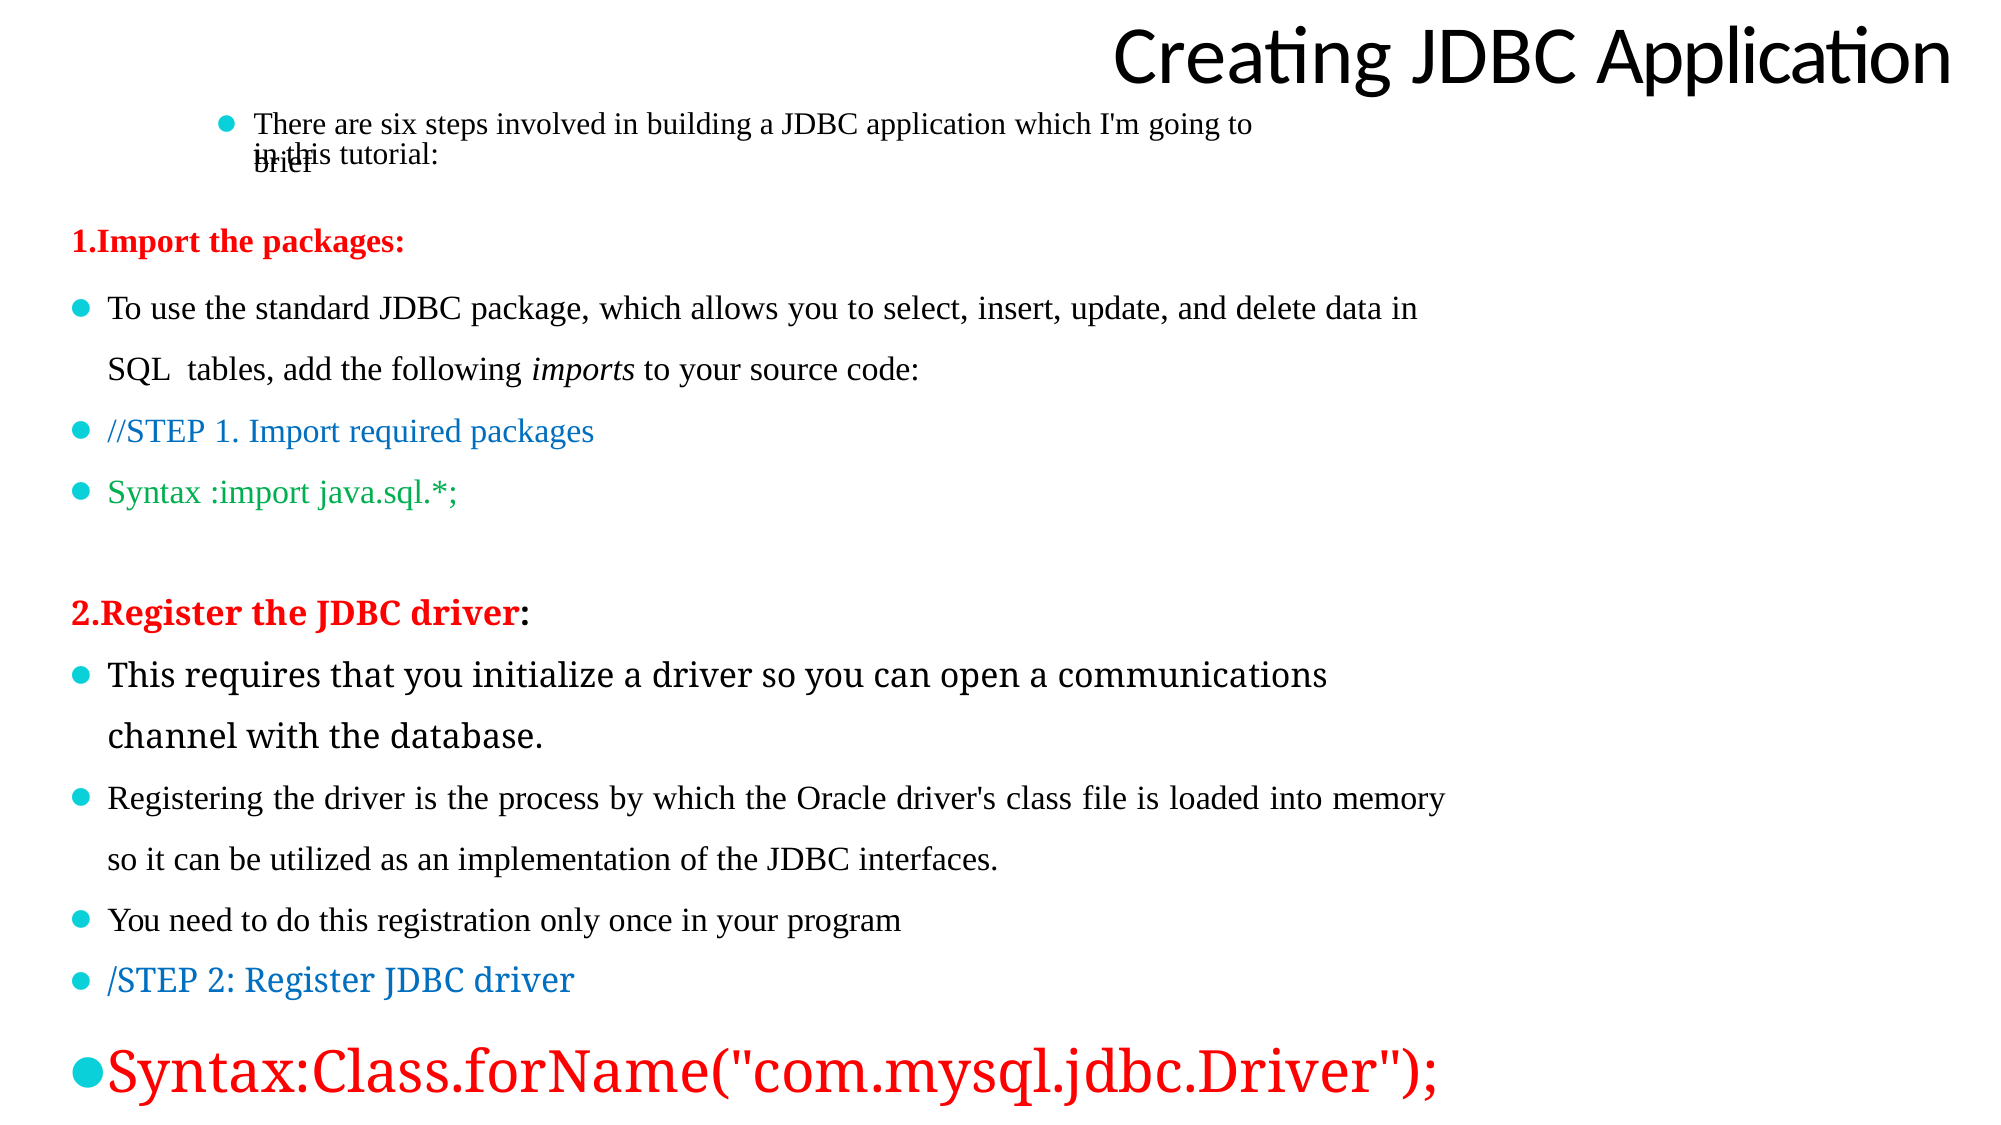

# Creating JDBC Application
There are six steps involved in building a JDBC application which I'm going to brief
in this tutorial:
1.Import the packages:
To use the standard JDBC package, which allows you to select, insert, update, and delete data in SQL  tables, add the following imports to your source code:
//STEP 1. Import required packages
Syntax :import java.sql.*;

2.Register the JDBC driver:
This requires that you initialize a driver so you can open a communications channel with the database.
Registering the driver is the process by which the Oracle driver's class file is loaded into memory so it can be utilized as an implementation of the JDBC interfaces.
You need to do this registration only once in your program
/STEP 2: Register JDBC driver
Syntax:Class.forName("com.mysql.jdbc.Driver");